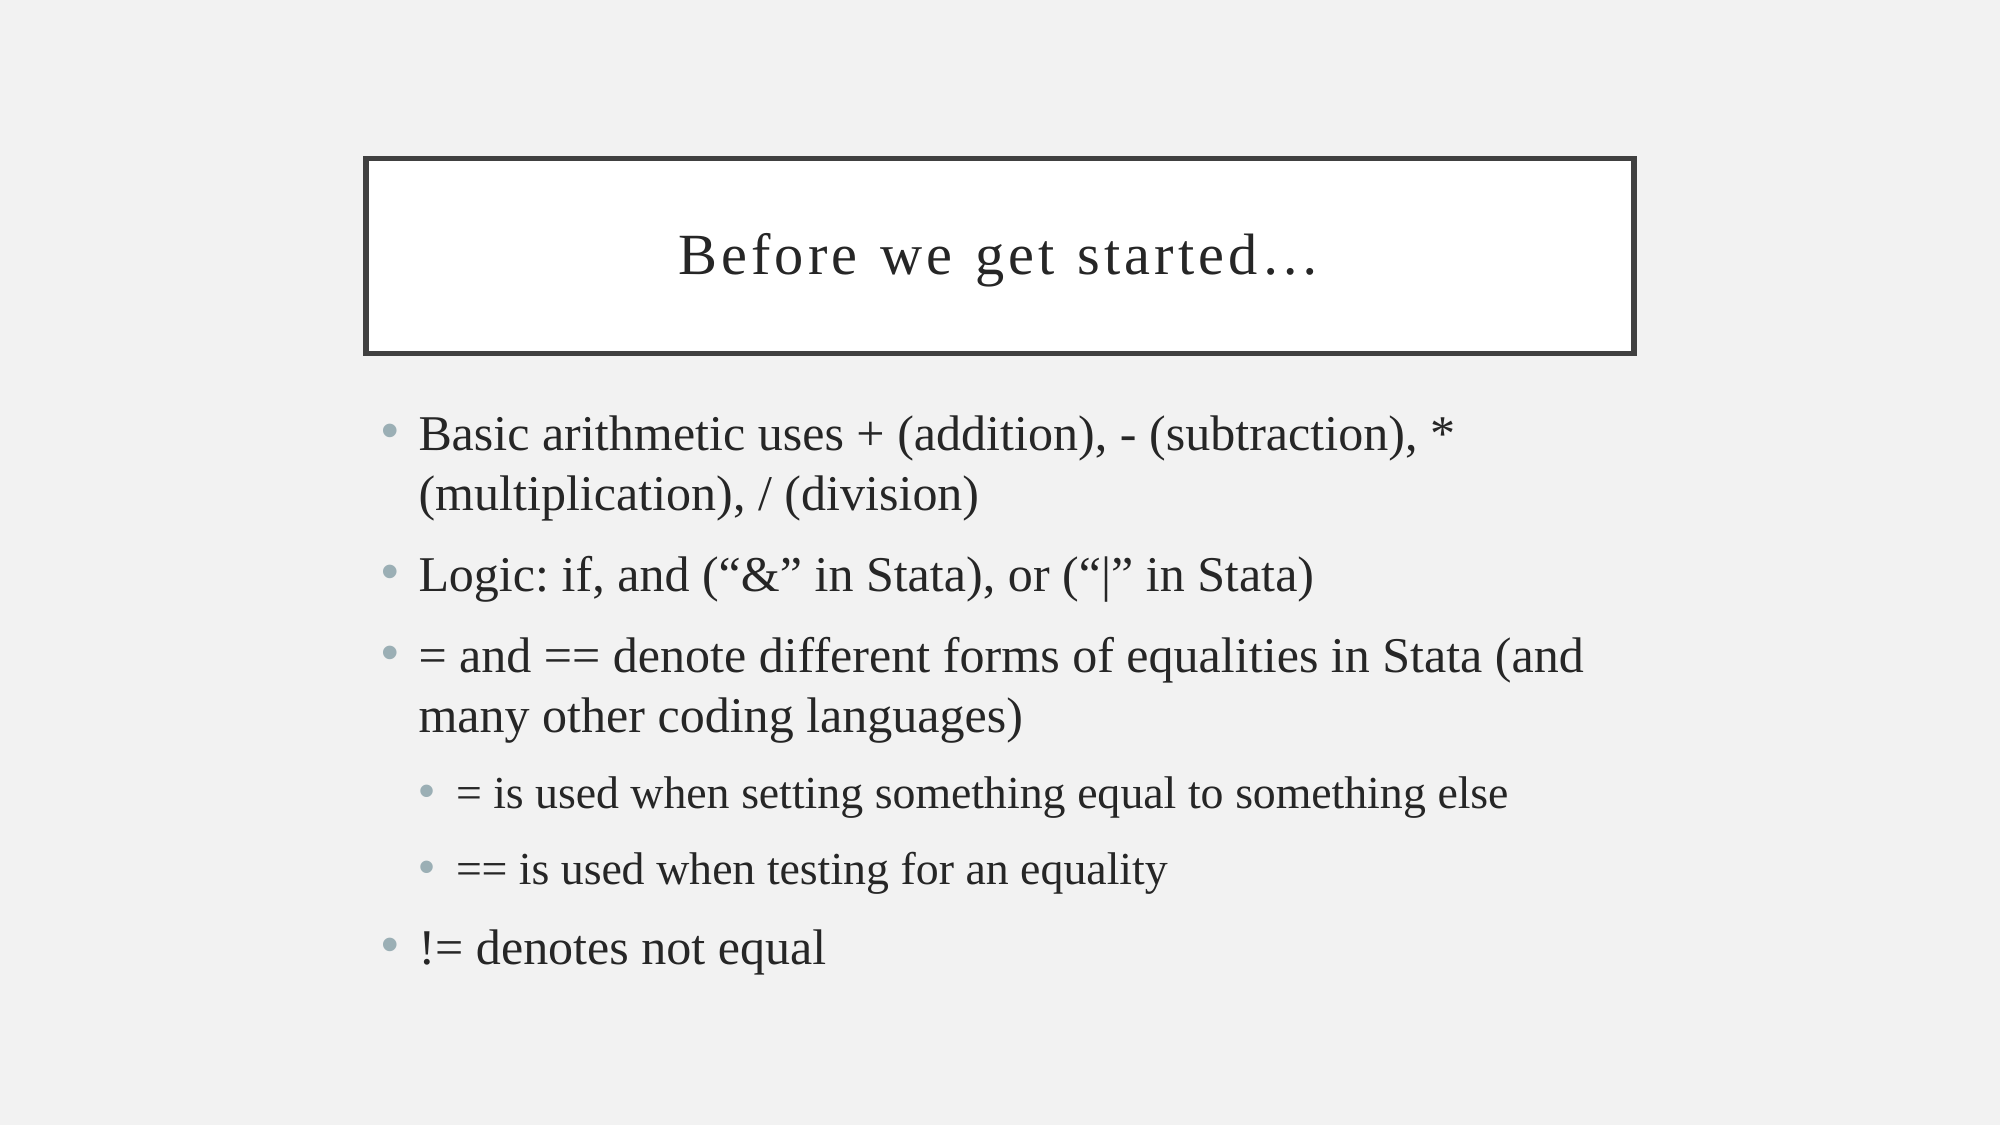

# Before we get started…
Basic arithmetic uses + (addition), - (subtraction), * (multiplication), / (division)
Logic: if, and (“&” in Stata), or (“|” in Stata)
= and == denote different forms of equalities in Stata (and many other coding languages)
= is used when setting something equal to something else
== is used when testing for an equality
!= denotes not equal